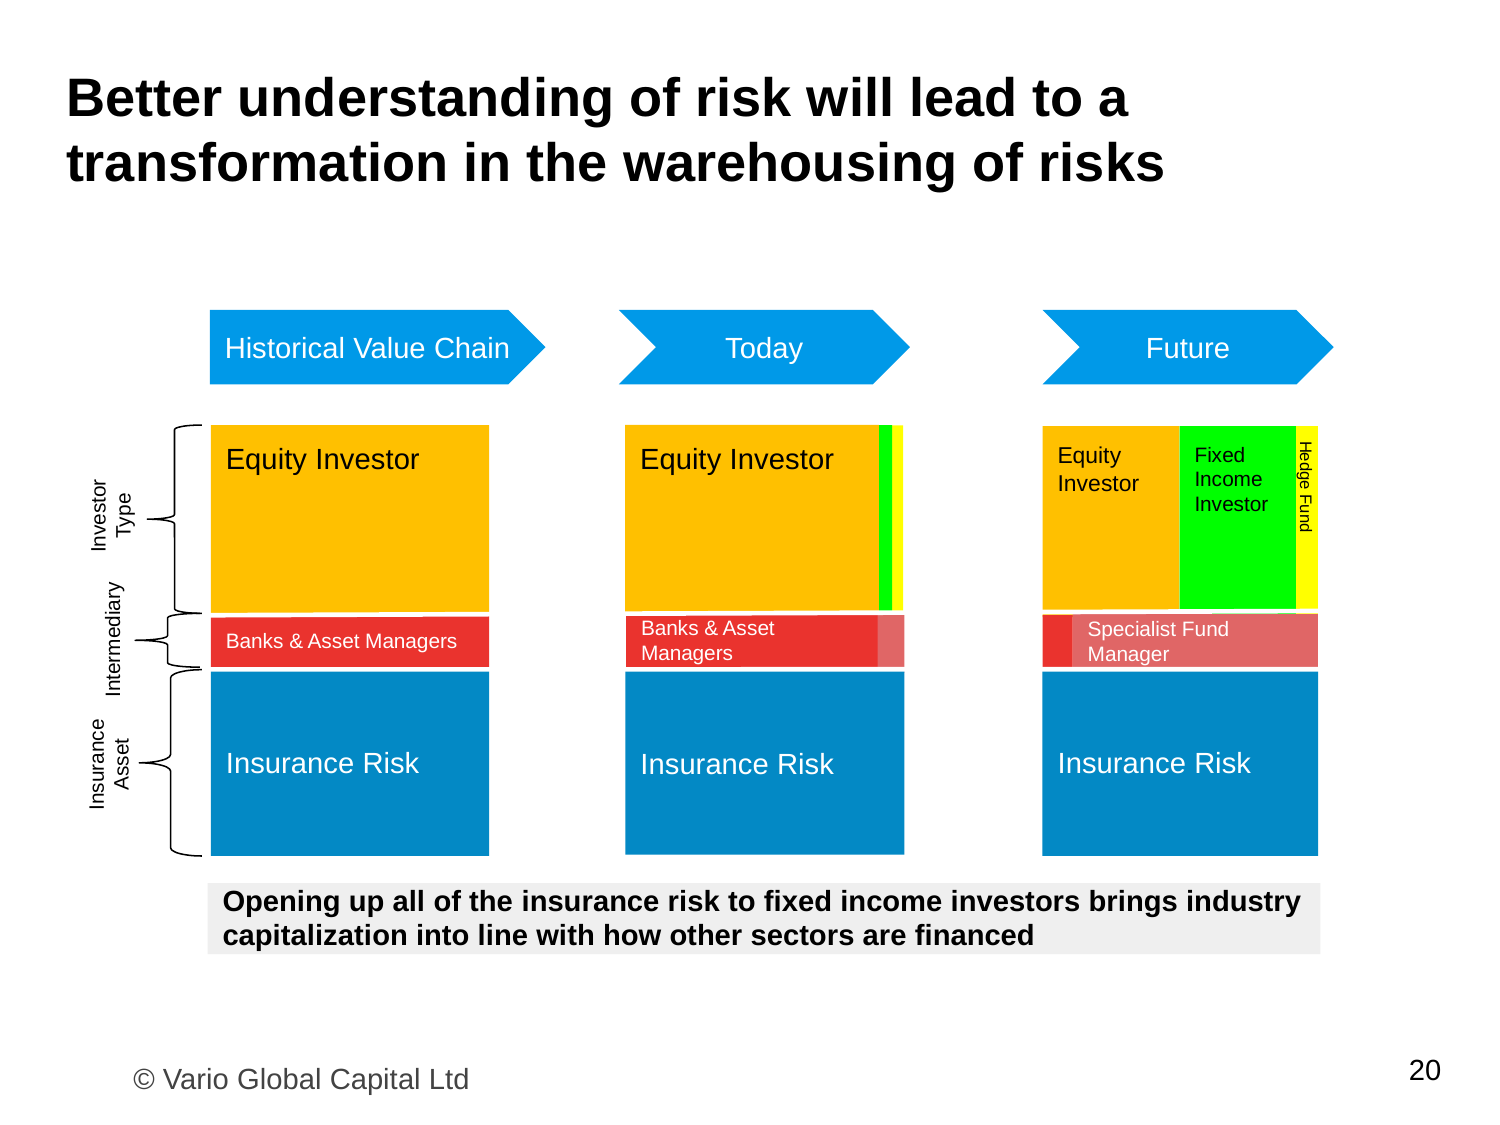

# Better understanding of risk will lead to a transformation in the warehousing of risks
Future
Historical Value Chain
Today
Equity Investor

Equity Investor

Fixed Income Investor
Equity
Investor
Investor Type

Hedge Fund
Intermediary
Banks & Asset Managers

Banks & Asset Managers
Specialist Fund Manager

Insurance Risk
Insurance Risk

Insurance Risk
Insurance Asset
Opening up all of the insurance risk to fixed income investors brings industry capitalization into line with how other sectors are financed
20